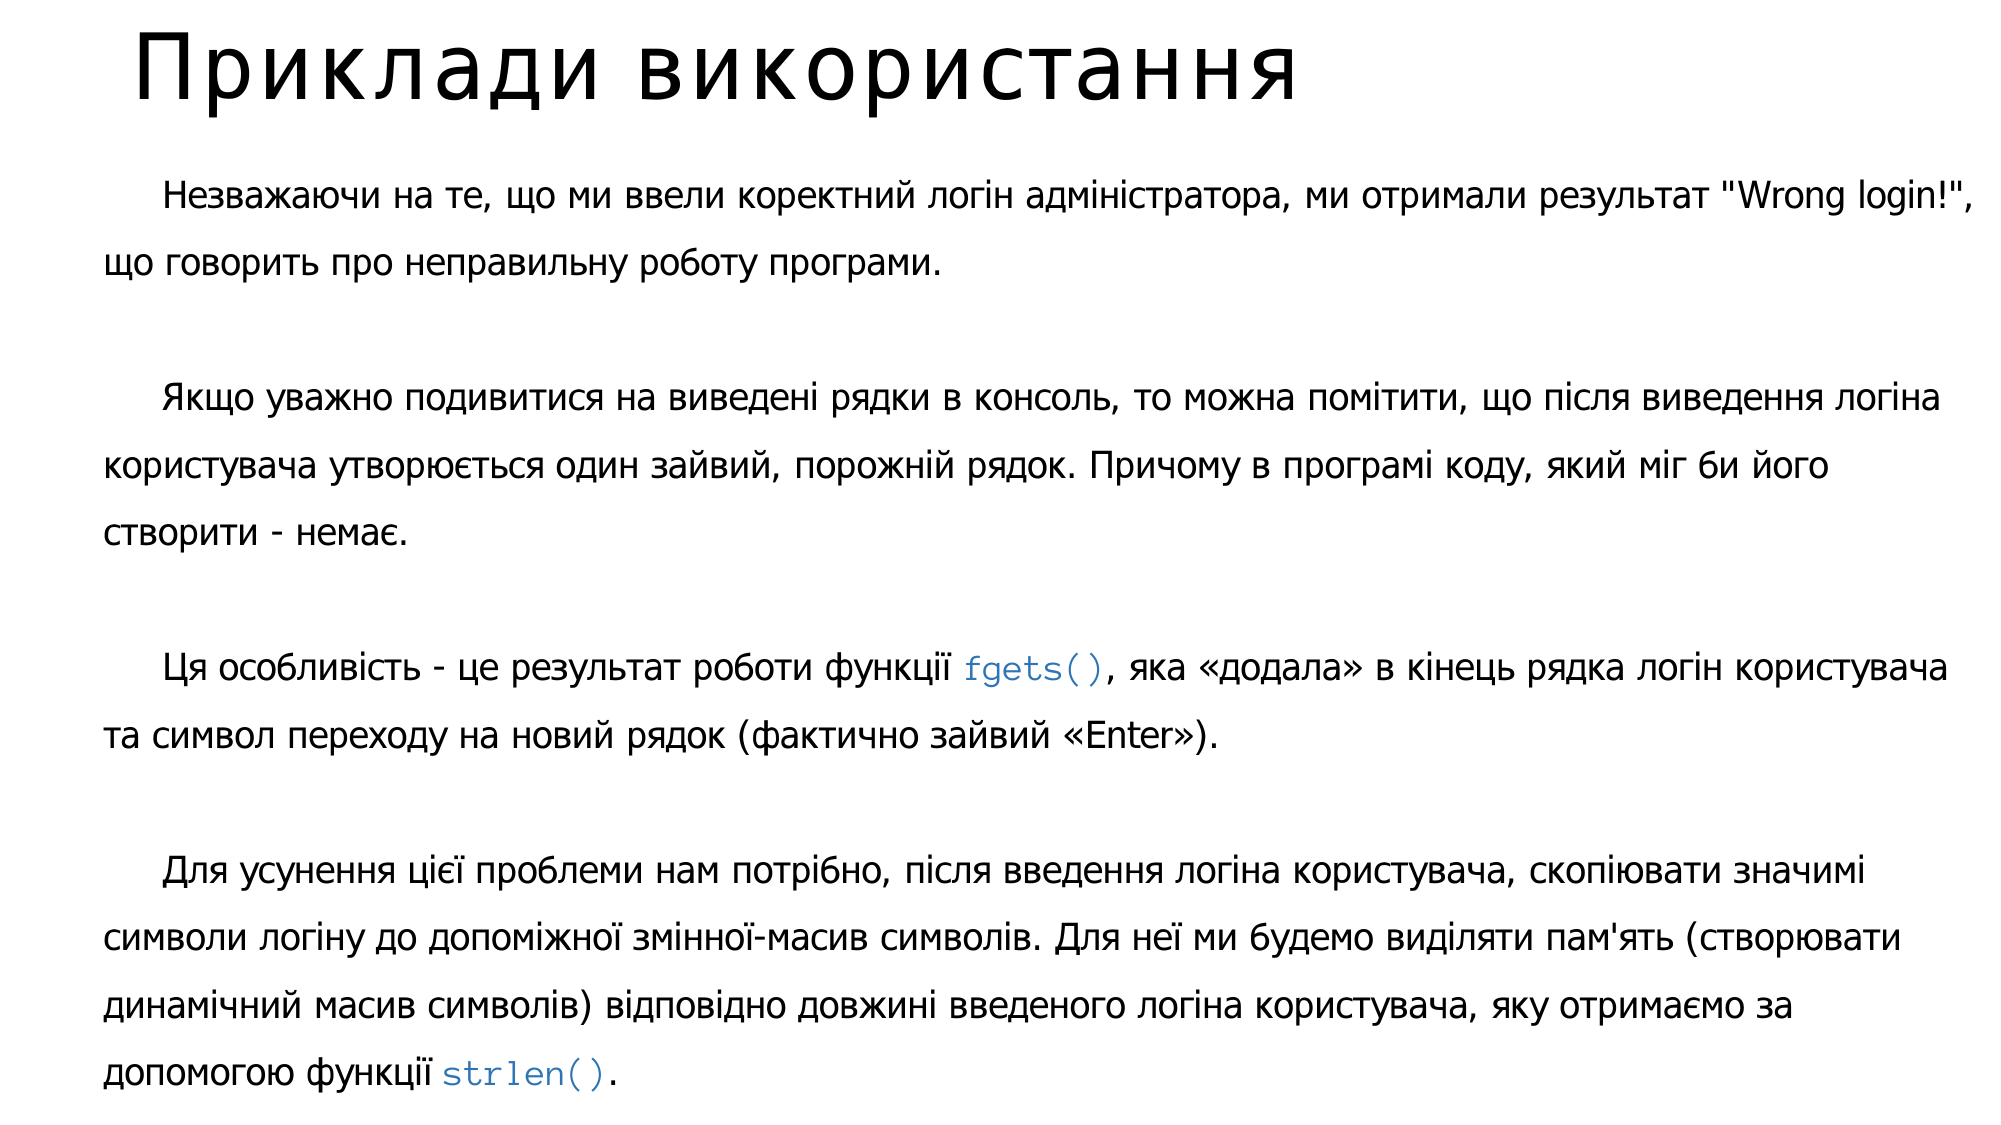

# Приклади використання
Незважаючи на те, що ми ввели коректний логін адміністратора, ми отримали результат "Wrong login!", що говорить про неправильну роботу програми.

Якщо уважно подивитися на виведені рядки в консоль, то можна помітити, що після виведення логіна користувача утворюється один зайвий, порожній рядок. Причому в програмі коду, який міг би його створити - немає.

Ця особливість - це результат роботи функції fgets(), яка «додала» в кінець рядка логін користувача та символ переходу на новий рядок (фактично зайвий «Enter»).

Для усунення цієї проблеми нам потрібно, після введення логіна користувача, скопіювати значимі символи логіну до допоміжної змінної-масив символів. Для неї ми будемо виділяти пам'ять (створювати динамічний масив символів) відповідно довжині введеного логіна користувача, яку отримаємо за допомогою функції strlen().